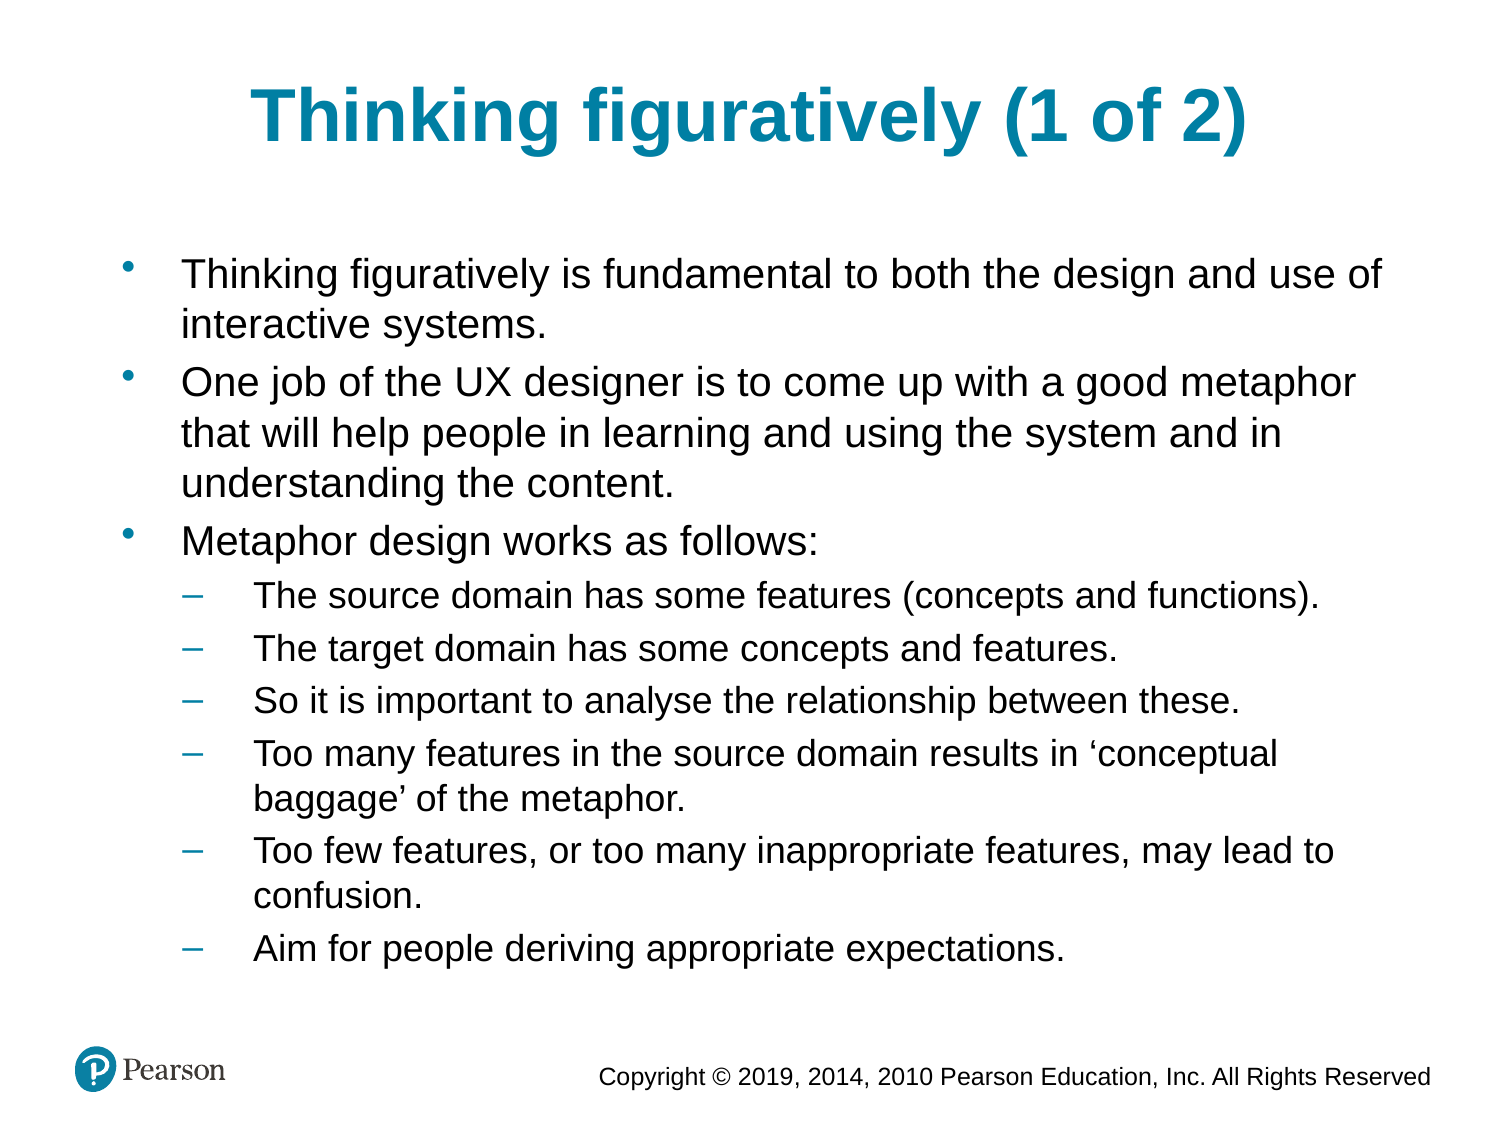

Thinking figuratively (1 of 2)
Thinking figuratively is fundamental to both the design and use of interactive systems.
One job of the UX designer is to come up with a good metaphor that will help people in learning and using the system and in understanding the content.
Metaphor design works as follows:
The source domain has some features (concepts and functions).
The target domain has some concepts and features.
So it is important to analyse the relationship between these.
Too many features in the source domain results in ‘conceptual baggage’ of the metaphor.
Too few features, or too many inappropriate features, may lead to confusion.
Aim for people deriving appropriate expectations.